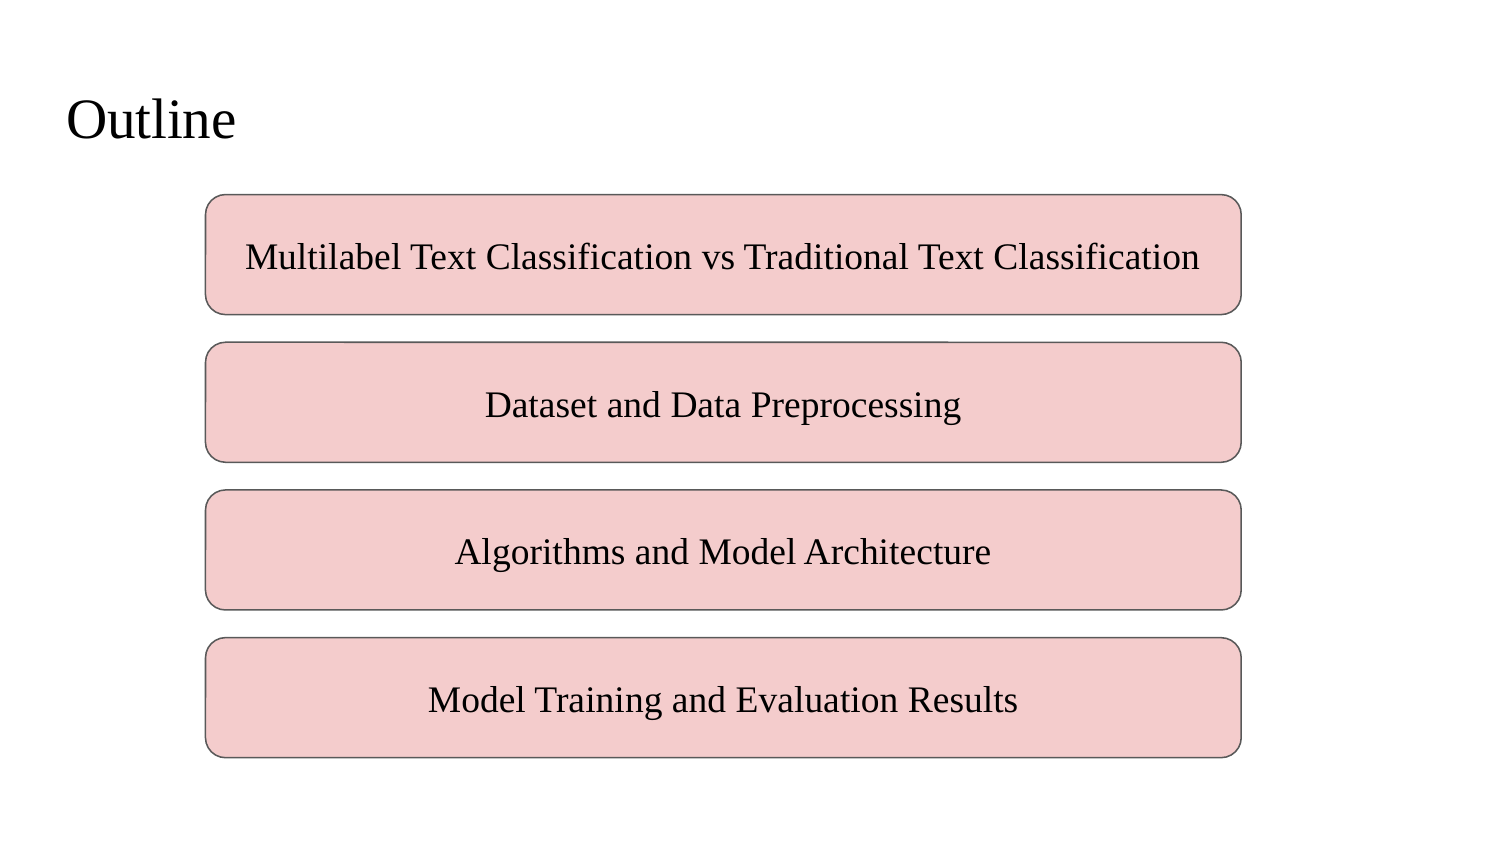

# Outline
Multilabel Text Classification vs Traditional Text Classification
Dataset and Data Preprocessing
Algorithms and Model Architecture
Model Training and Evaluation Results